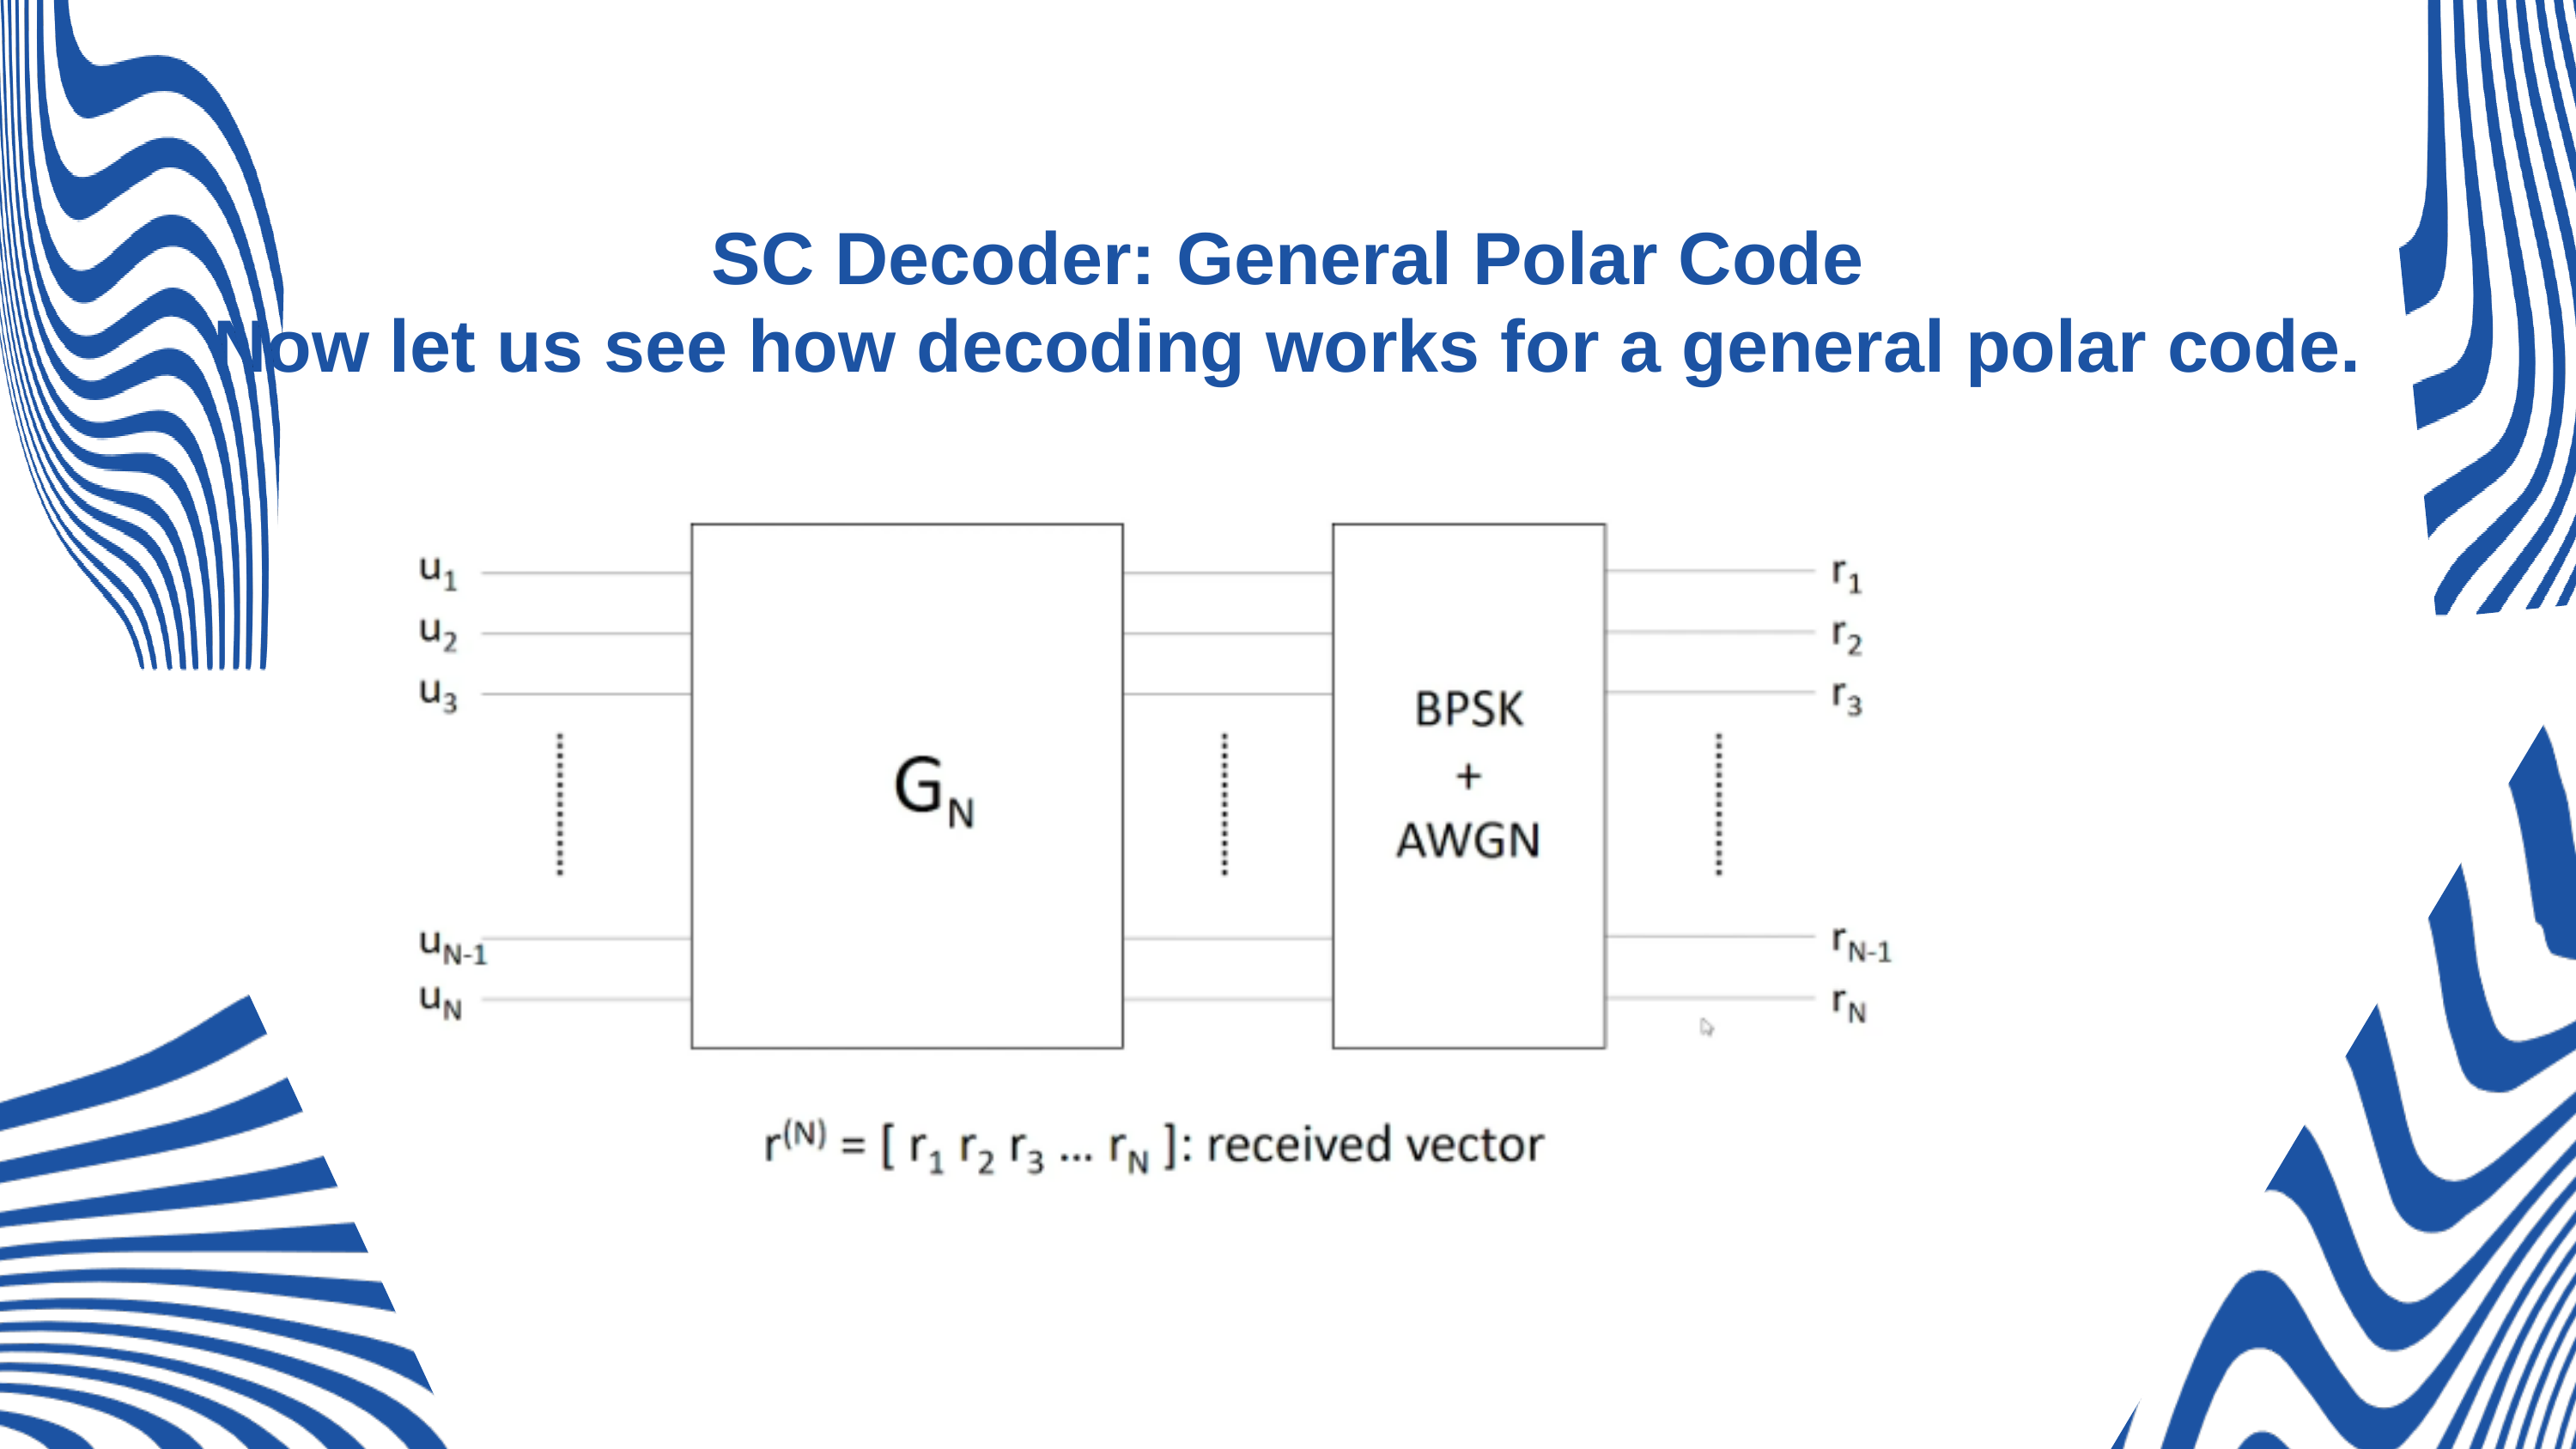

SC Decoder: General Polar Code
Now let us see how decoding works for a general polar code.